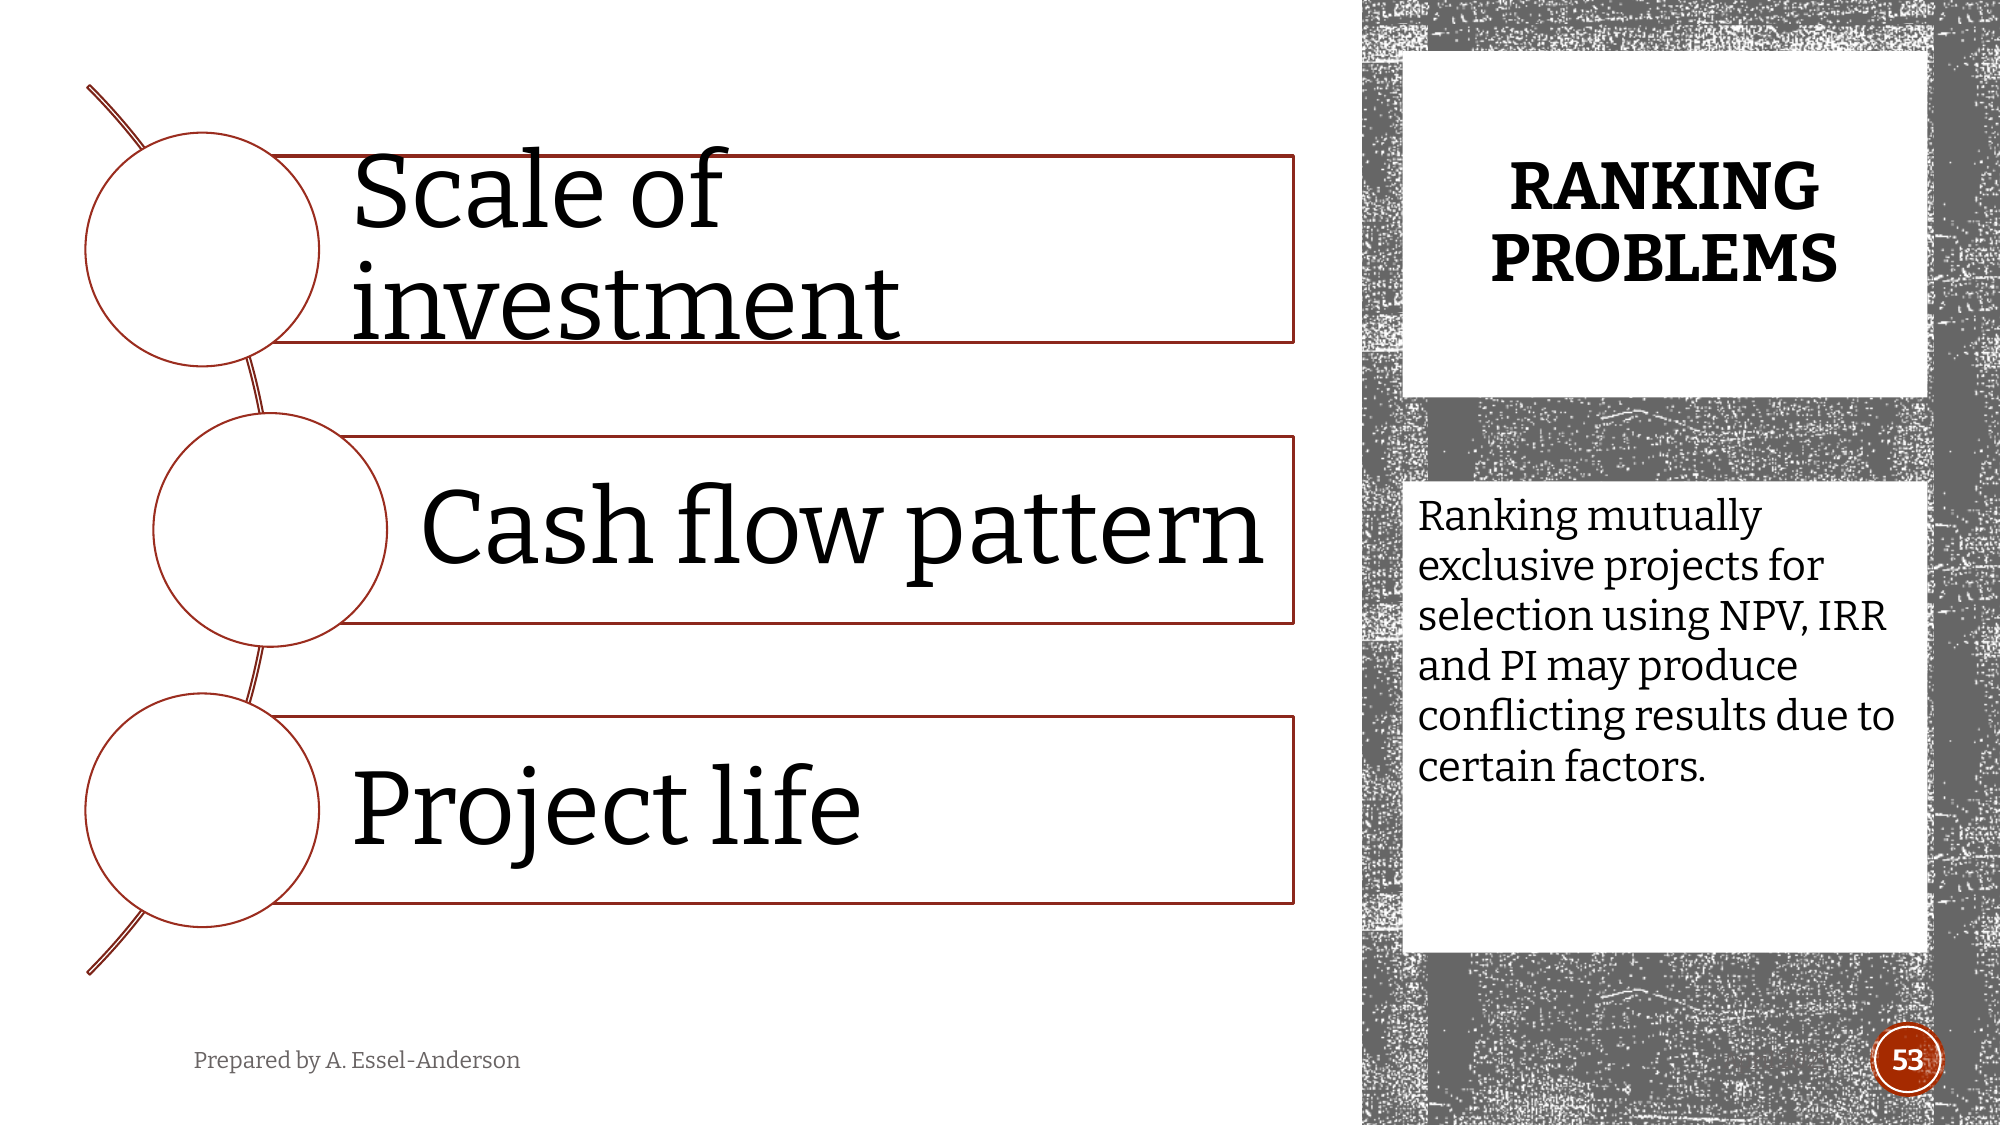

# Ranking problems
Scale of investment
Cash flow pattern
Project life
Ranking mutually exclusive projects for selection using NPV, IRR and PI may produce conflicting results due to certain factors.
Prepared by A. Essel-Anderson
April 2021
53